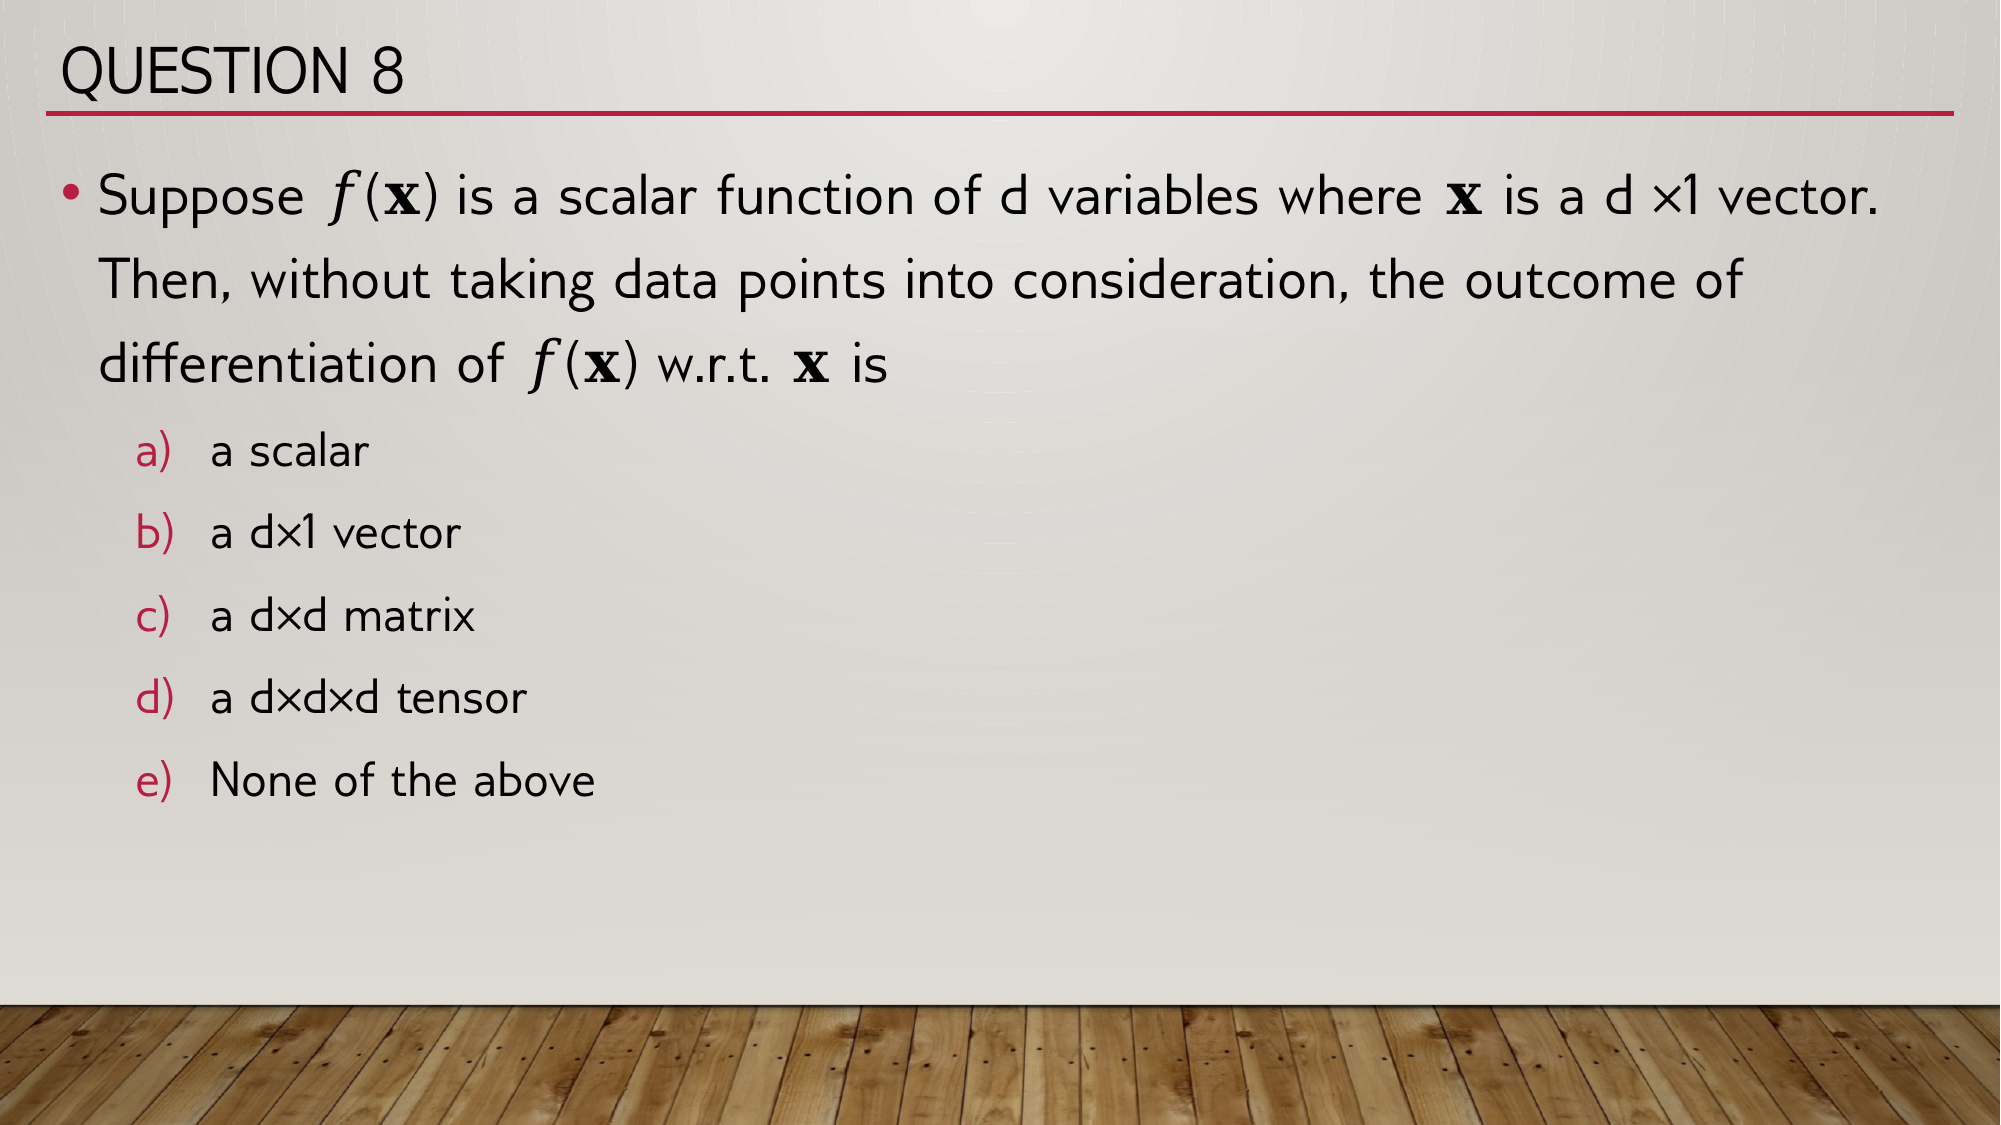

# Question 8
Suppose 𝑓(𝐱) is a scalar function of d variables where 𝐱 is a d ×1 vector. Then, without taking data points into consideration, the outcome of differentiation of 𝑓(𝐱) w.r.t. 𝐱 is
a scalar
a d×1 vector
a d×d matrix
a d×d×d tensor
None of the above